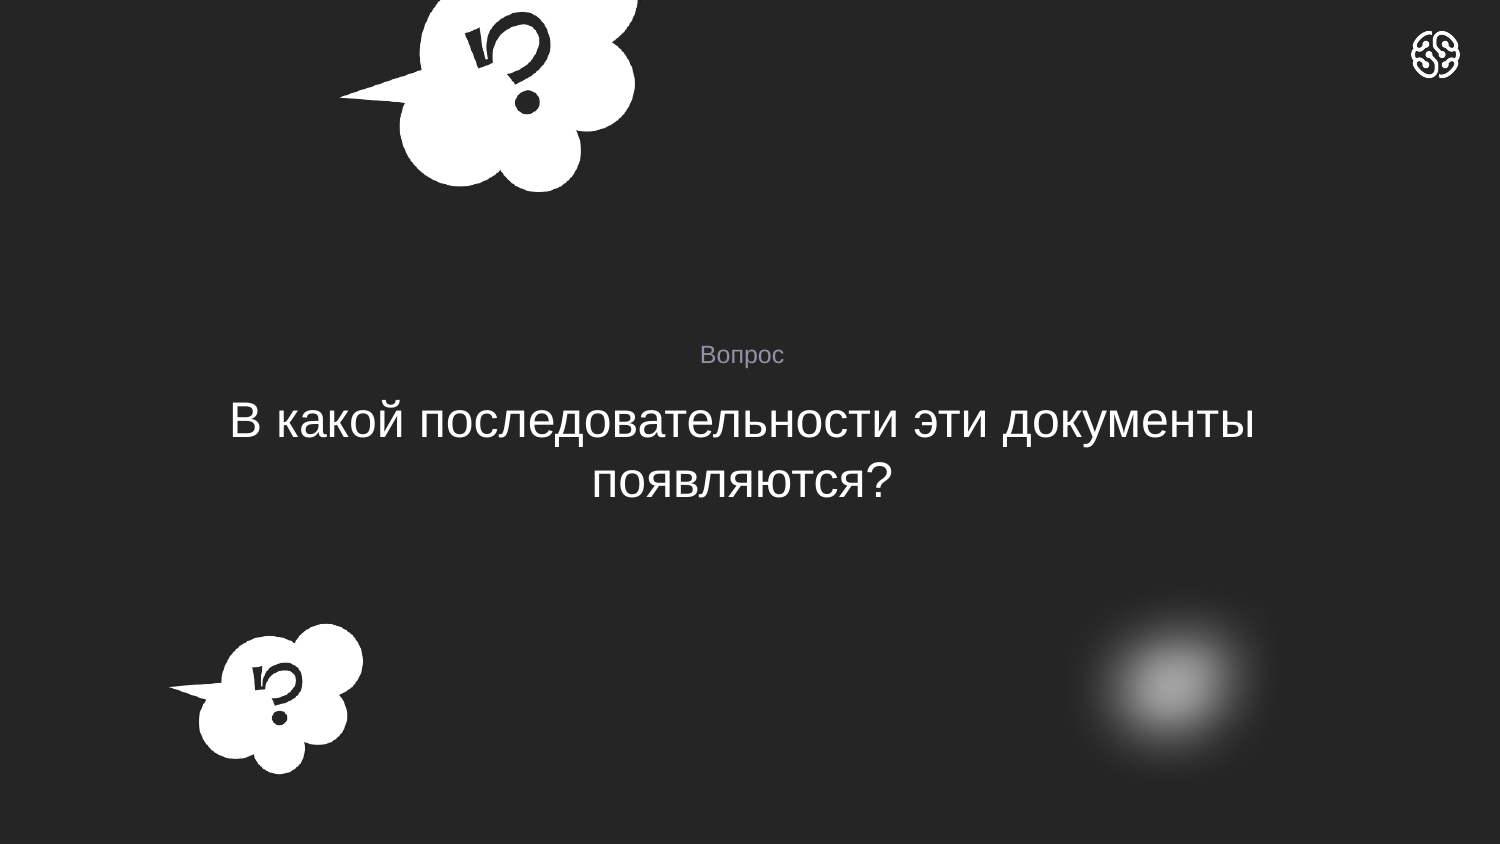

Вопрос
# В какой последовательности эти документы появляются?